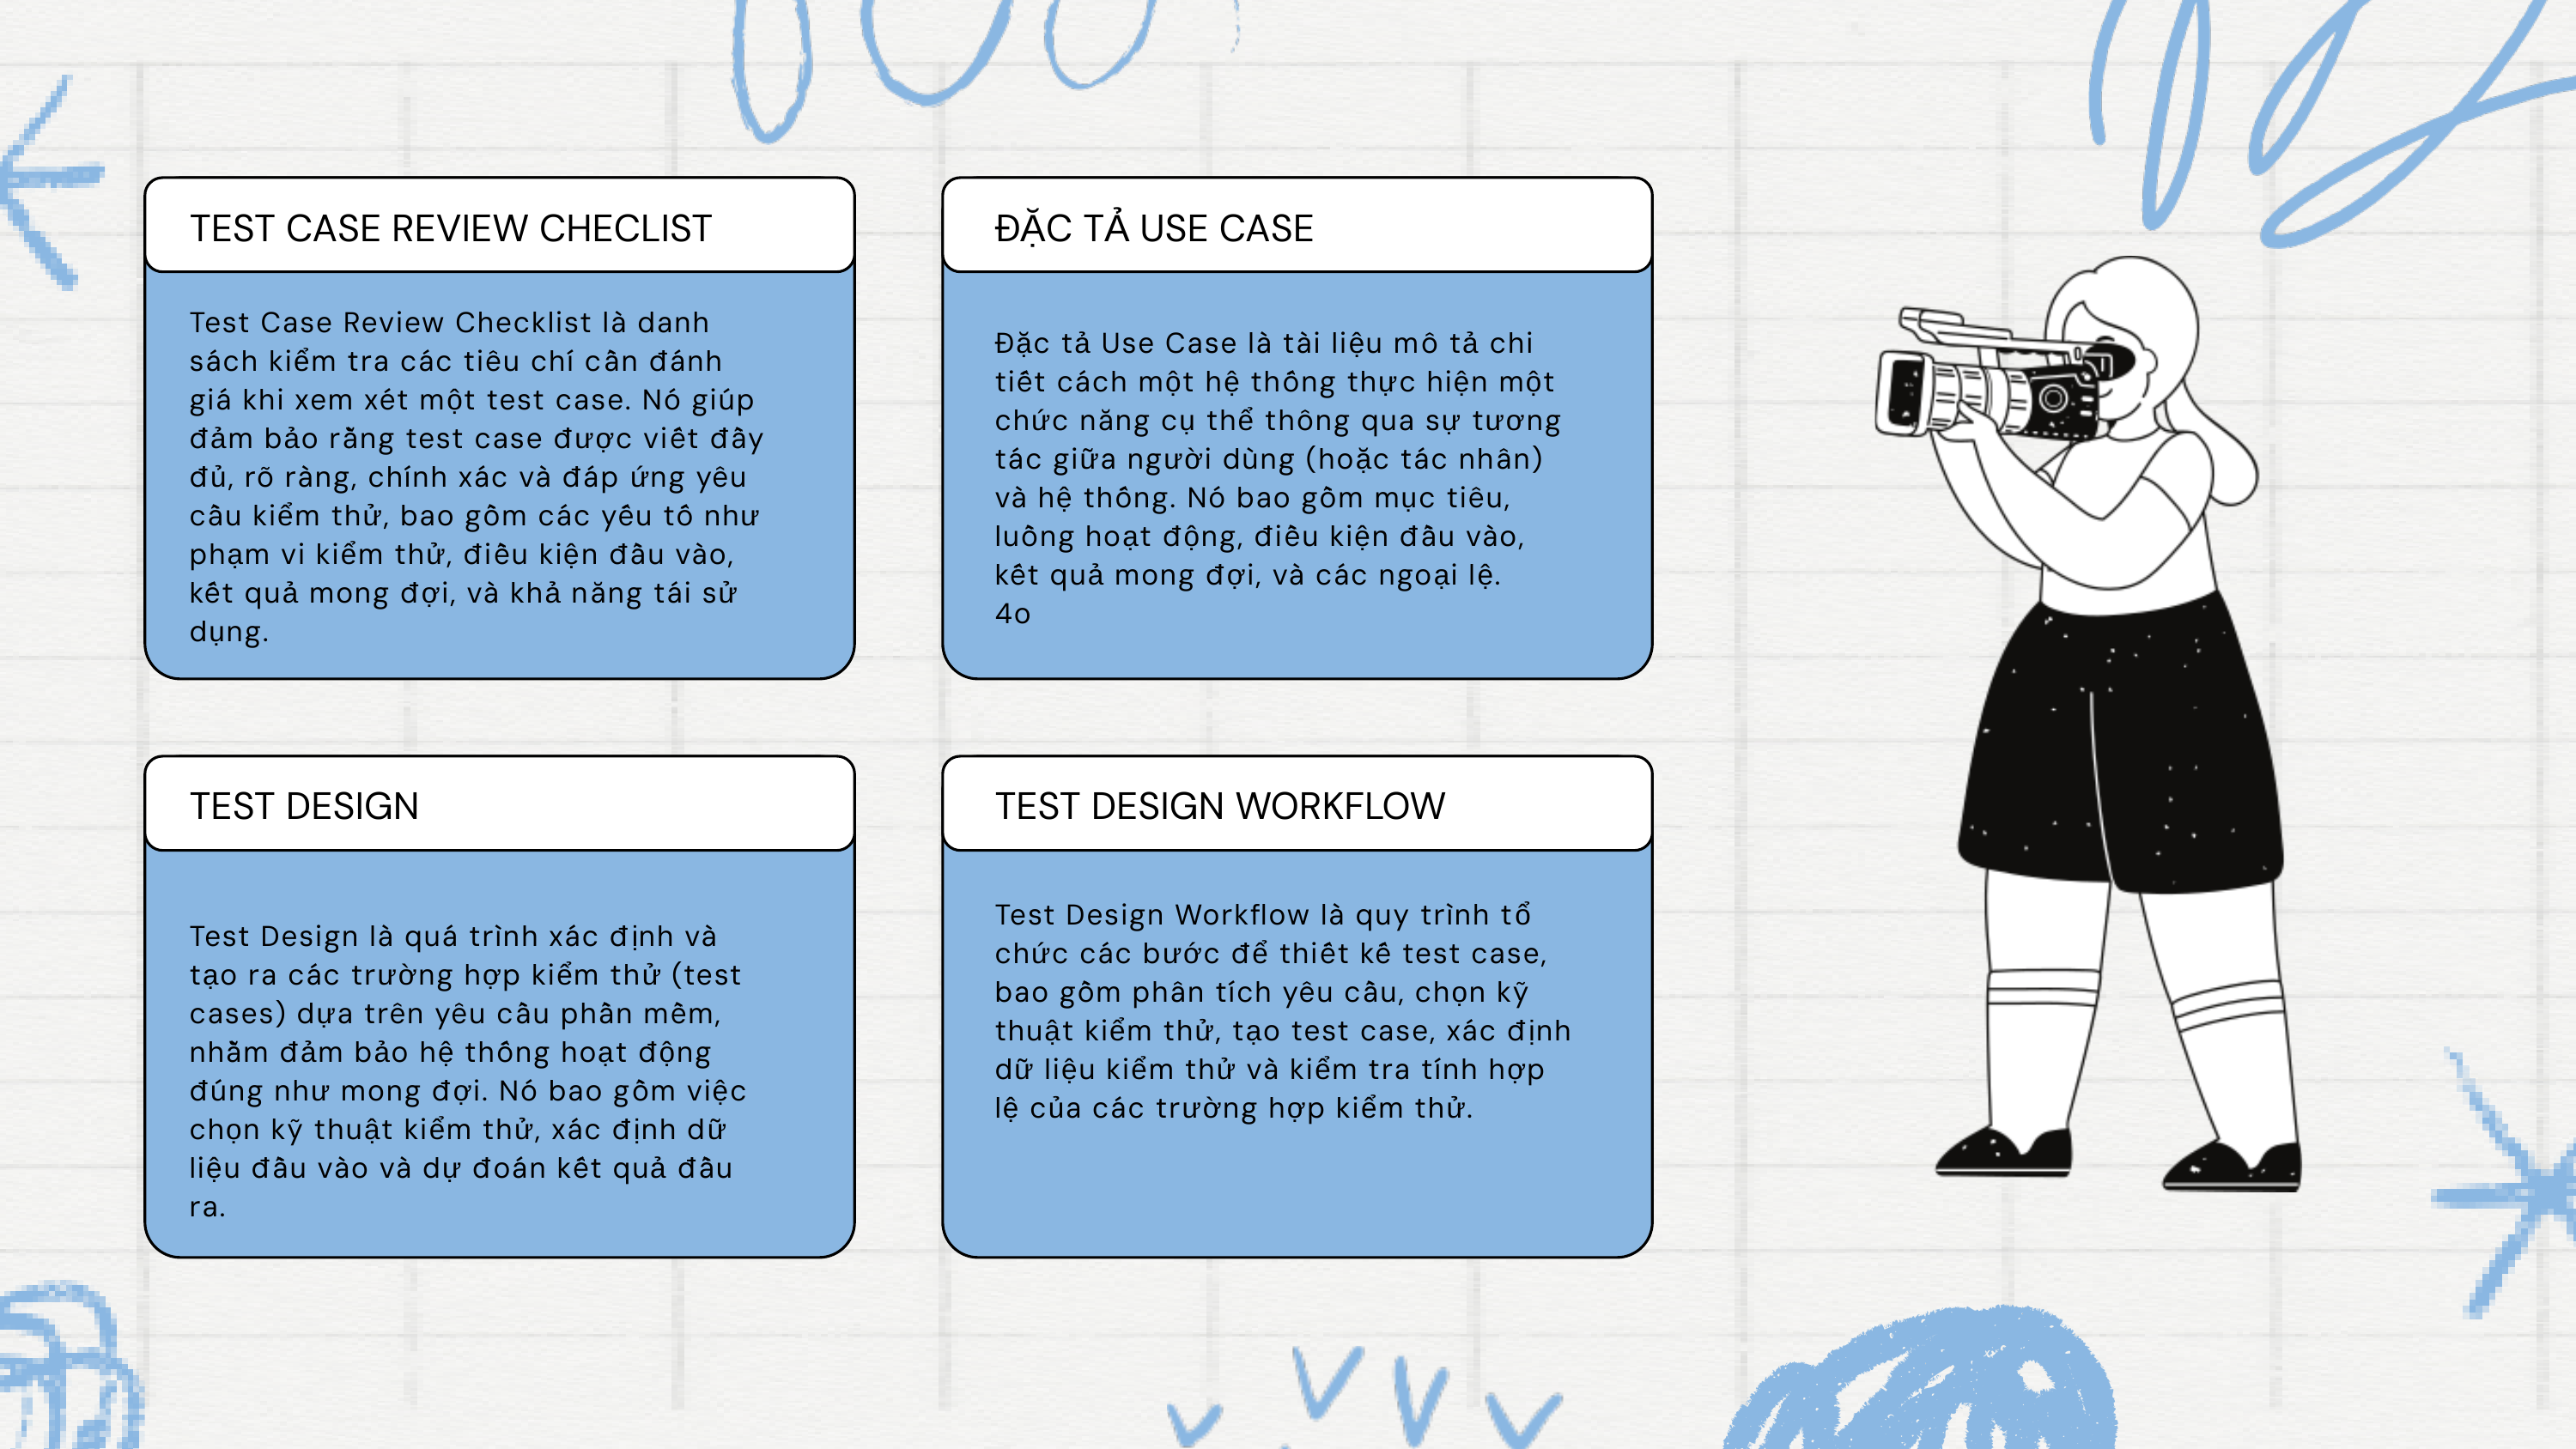

TEST CASE REVIEW CHECLIST
ĐẶC TẢ USE CASE

Đặc tả Use Case là tài liệu mô tả chi tiết cách một hệ thống thực hiện một chức năng cụ thể thông qua sự tương tác giữa người dùng (hoặc tác nhân) và hệ thống. Nó bao gồm mục tiêu, luồng hoạt động, điều kiện đầu vào, kết quả mong đợi, và các ngoại lệ.
4o

Test Case Review Checklist là danh sách kiểm tra các tiêu chí cần đánh giá khi xem xét một test case. Nó giúp đảm bảo rằng test case được viết đầy đủ, rõ ràng, chính xác và đáp ứng yêu cầu kiểm thử, bao gồm các yếu tố như phạm vi kiểm thử, điều kiện đầu vào, kết quả mong đợi, và khả năng tái sử dụng.

TEST DESIGN
TEST DESIGN WORKFLOW
Test Design Workflow là quy trình tổ chức các bước để thiết kế test case, bao gồm phân tích yêu cầu, chọn kỹ thuật kiểm thử, tạo test case, xác định dữ liệu kiểm thử và kiểm tra tính hợp lệ của các trường hợp kiểm thử.

Test Design là quá trình xác định và tạo ra các trường hợp kiểm thử (test cases) dựa trên yêu cầu phần mềm, nhằm đảm bảo hệ thống hoạt động đúng như mong đợi. Nó bao gồm việc chọn kỹ thuật kiểm thử, xác định dữ liệu đầu vào và dự đoán kết quả đầu ra.